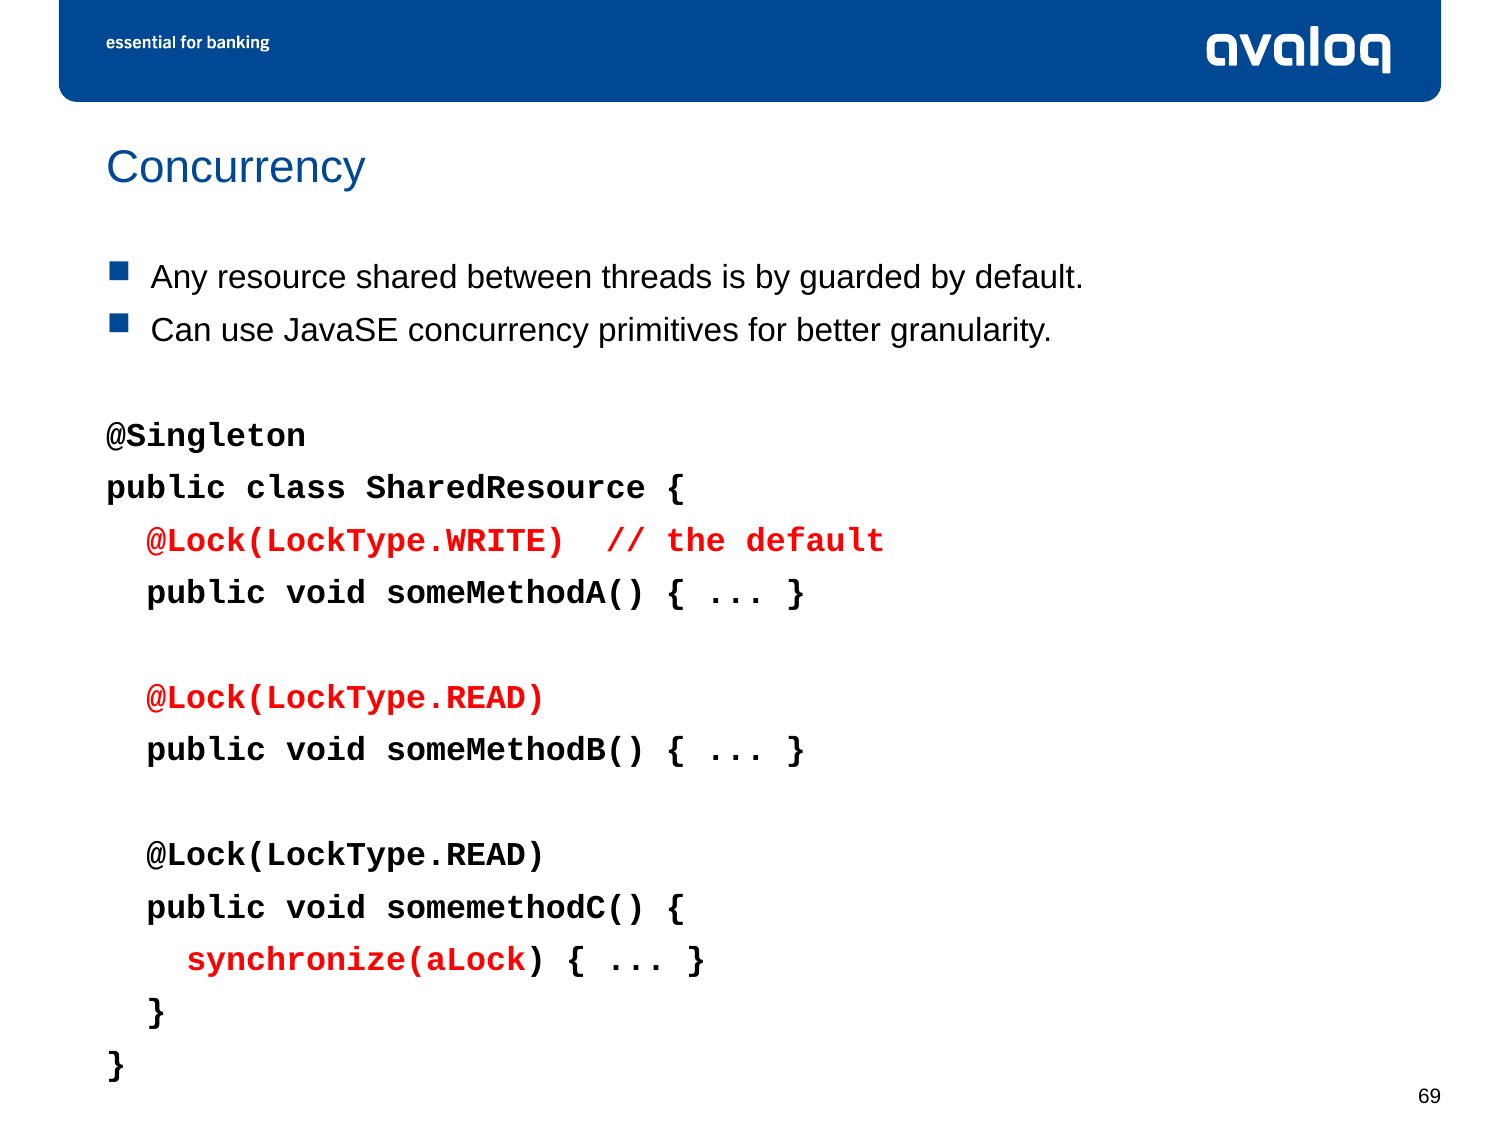

# Concurrency
Any resource shared between threads is by guarded by default.
Can use JavaSE concurrency primitives for better granularity.

@Singleton
public class SharedResource {
  @Lock(LockType.WRITE)  // the default
  public void someMethodA() { ... }

  @Lock(LockType.READ)
  public void someMethodB() { ... }

  @Lock(LockType.READ)
  public void somemethodC() {
    synchronize(aLock) { ... }
  }
}

69